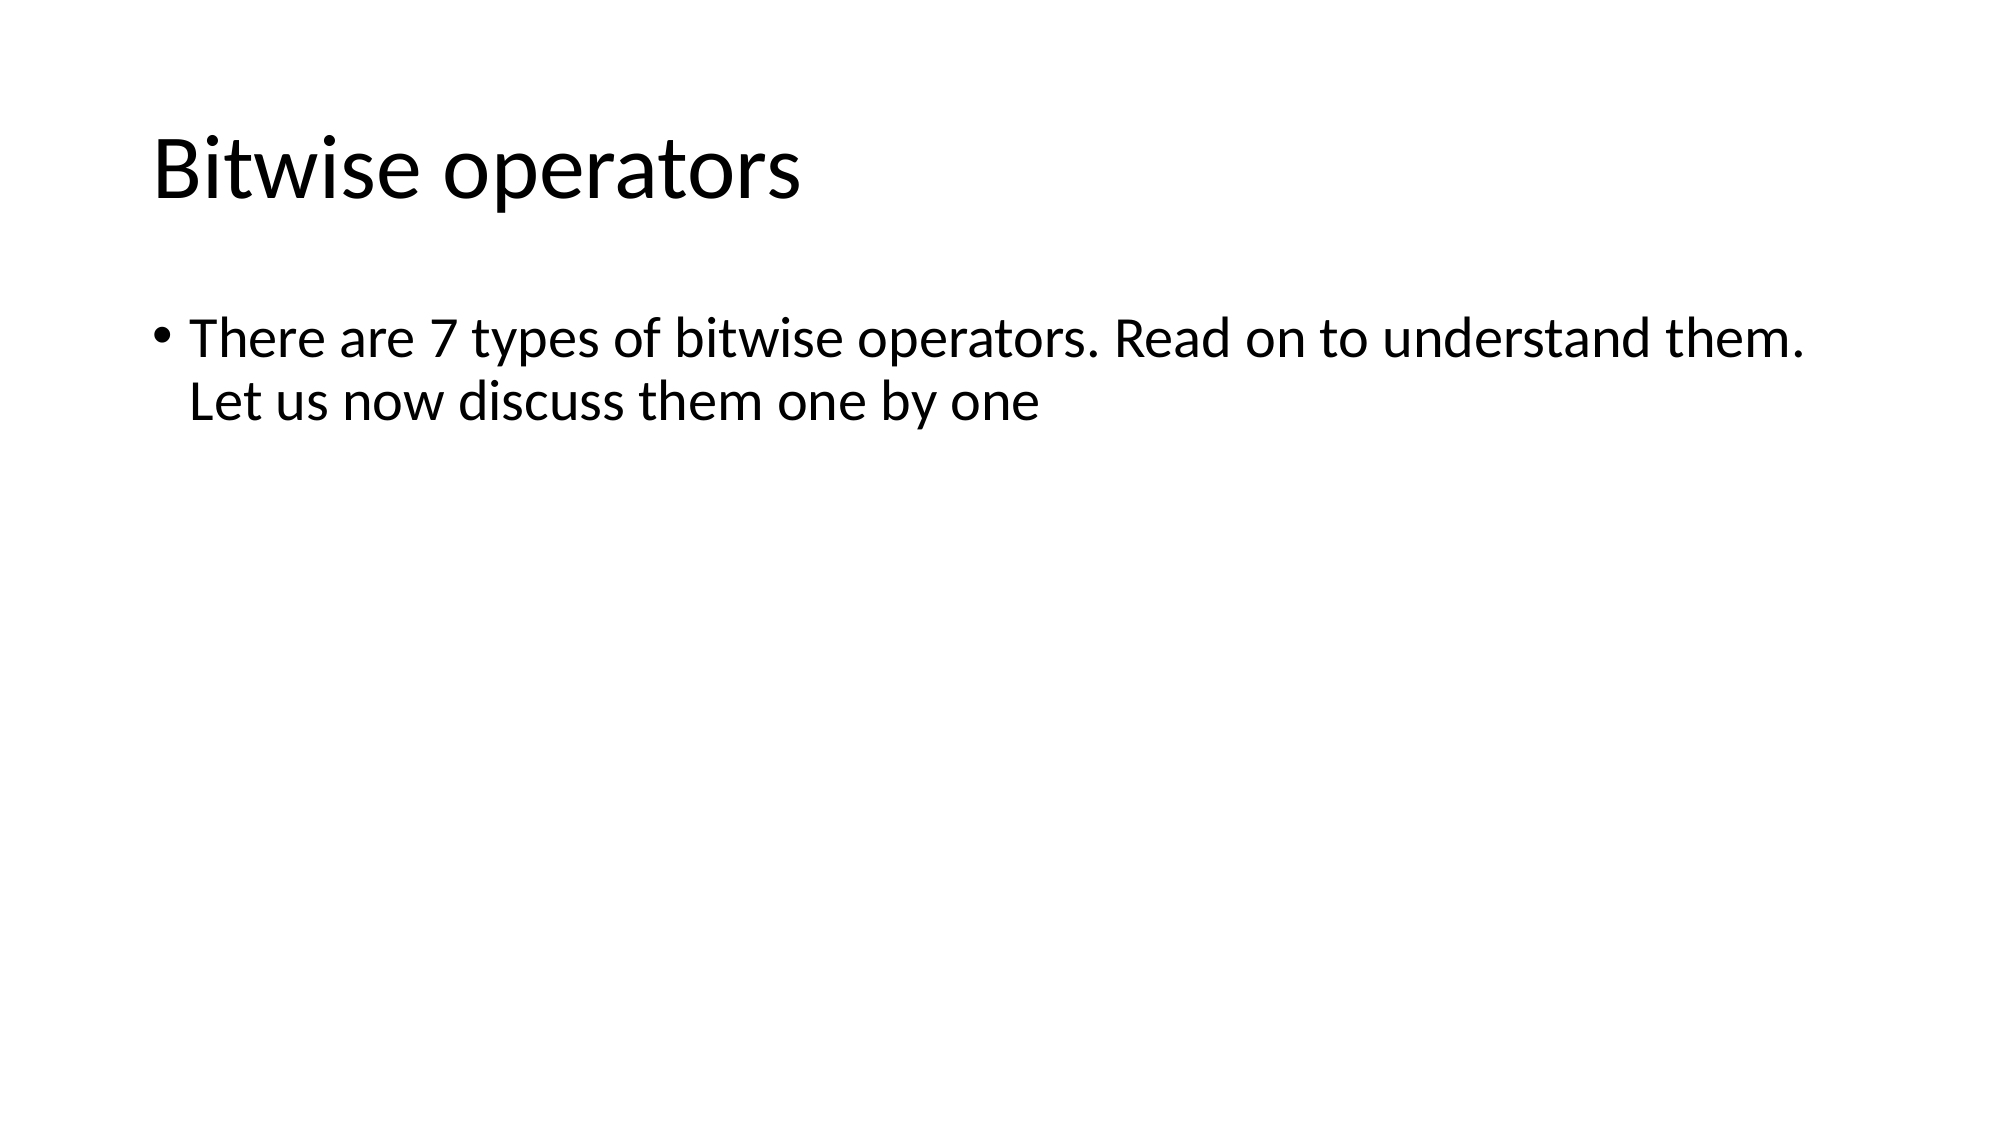

# Bitwise operators
There are 7 types of bitwise operators. Read on to understand them. Let us now discuss them one by one